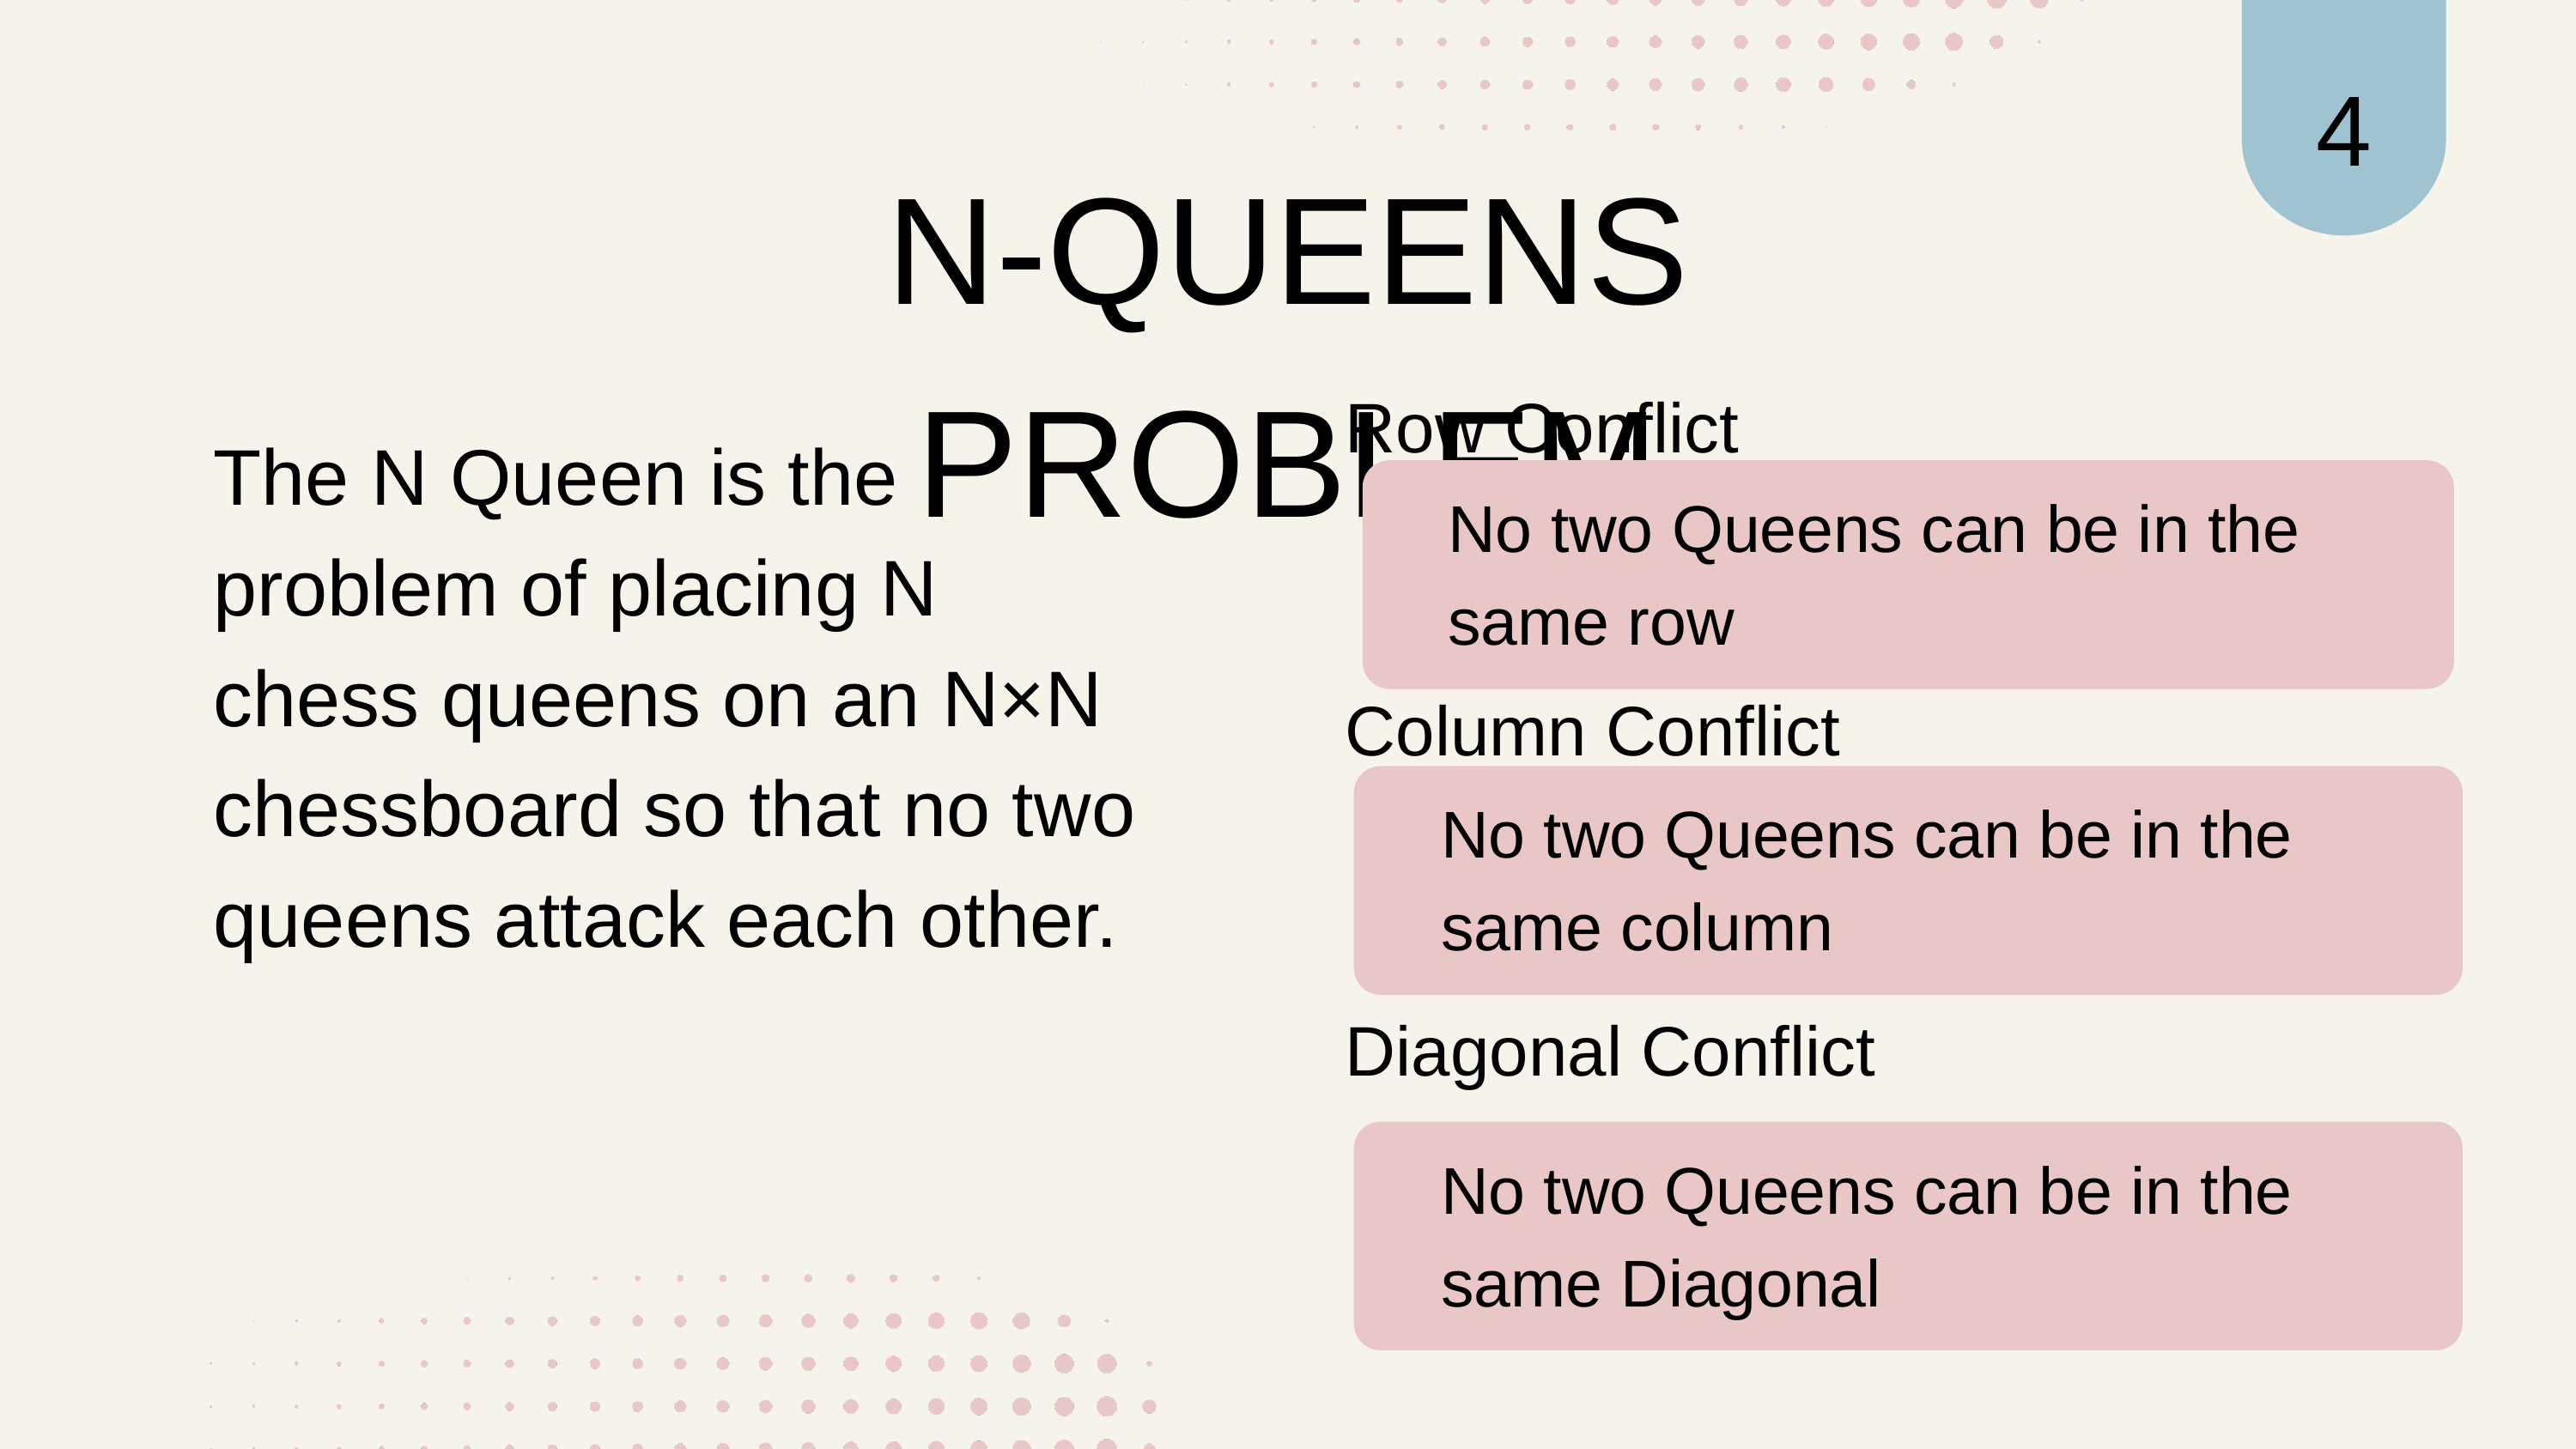

4

N-QUEENS PROBLEM
Row Conflict
The N Queen is the problem of placing N chess queens on an N×N chessboard so that no two queens attack each other.

No two Queens can be in the same row
Column Conflict

No two Queens can be in the same column
Diagonal Conflict

No two Queens can be in the same Diagonal